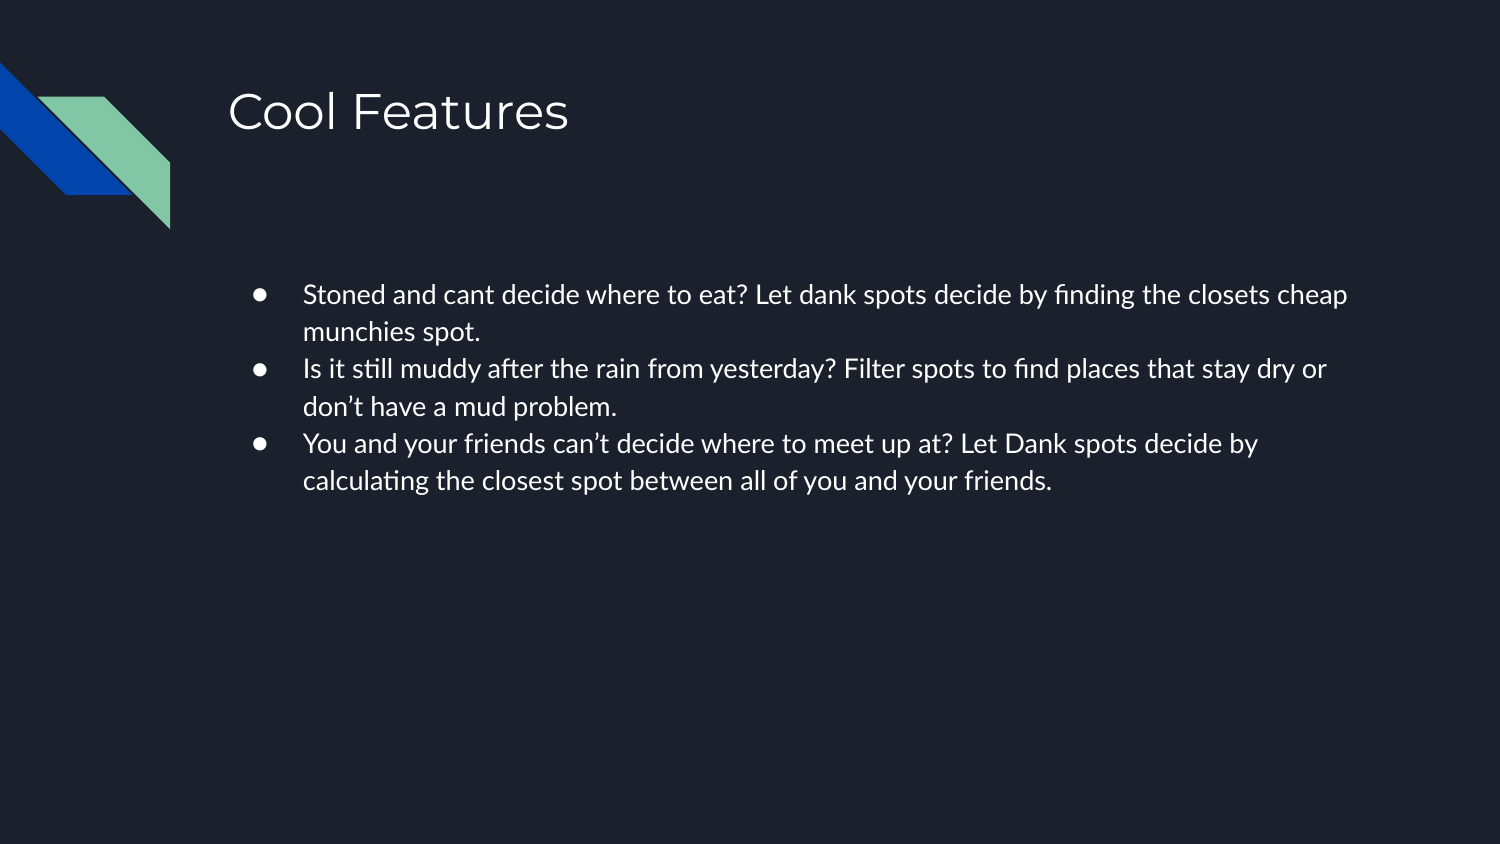

# Cool Features
Stoned and cant decide where to eat? Let dank spots decide by finding the closets cheap munchies spot.
Is it still muddy after the rain from yesterday? Filter spots to find places that stay dry or don’t have a mud problem.
You and your friends can’t decide where to meet up at? Let Dank spots decide by calculating the closest spot between all of you and your friends.